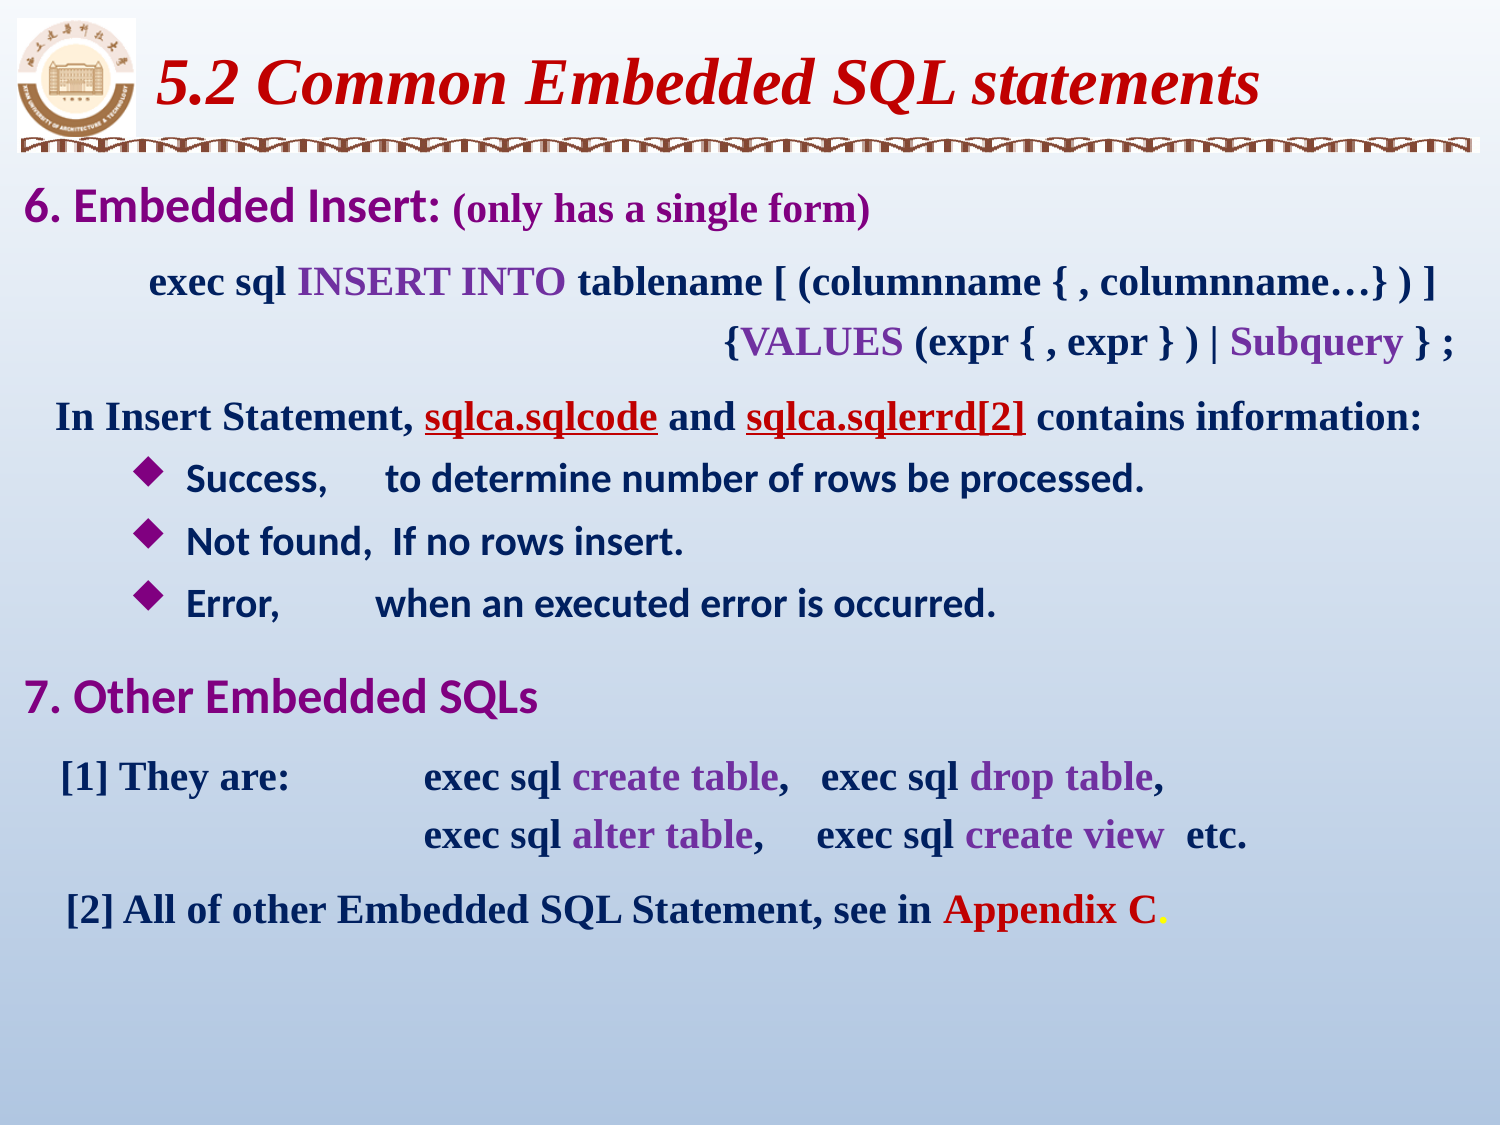

5.2 Common Embedded SQL statements

6. Embedded Insert: (only has a single form)
 	  exec sql INSERT INTO tablename [ (columnname { , columnname…} ) ]
					{VALUES (expr { , expr } ) | Subquery } ;
   In Insert Statement, sqlca.sqlcode and sqlca.sqlerrd[2] contains information:
Success,      to determine number of rows be processed.
Not found,  If no rows insert.
Error,          when an executed error is occurred.
7. Other Embedded SQLs
   [1] They are:  	exec sql create table,   exec sql drop table,
			exec sql alter table,     exec sql create view  etc.
    [2] All of other Embedded SQL Statement, see in Appendix C.